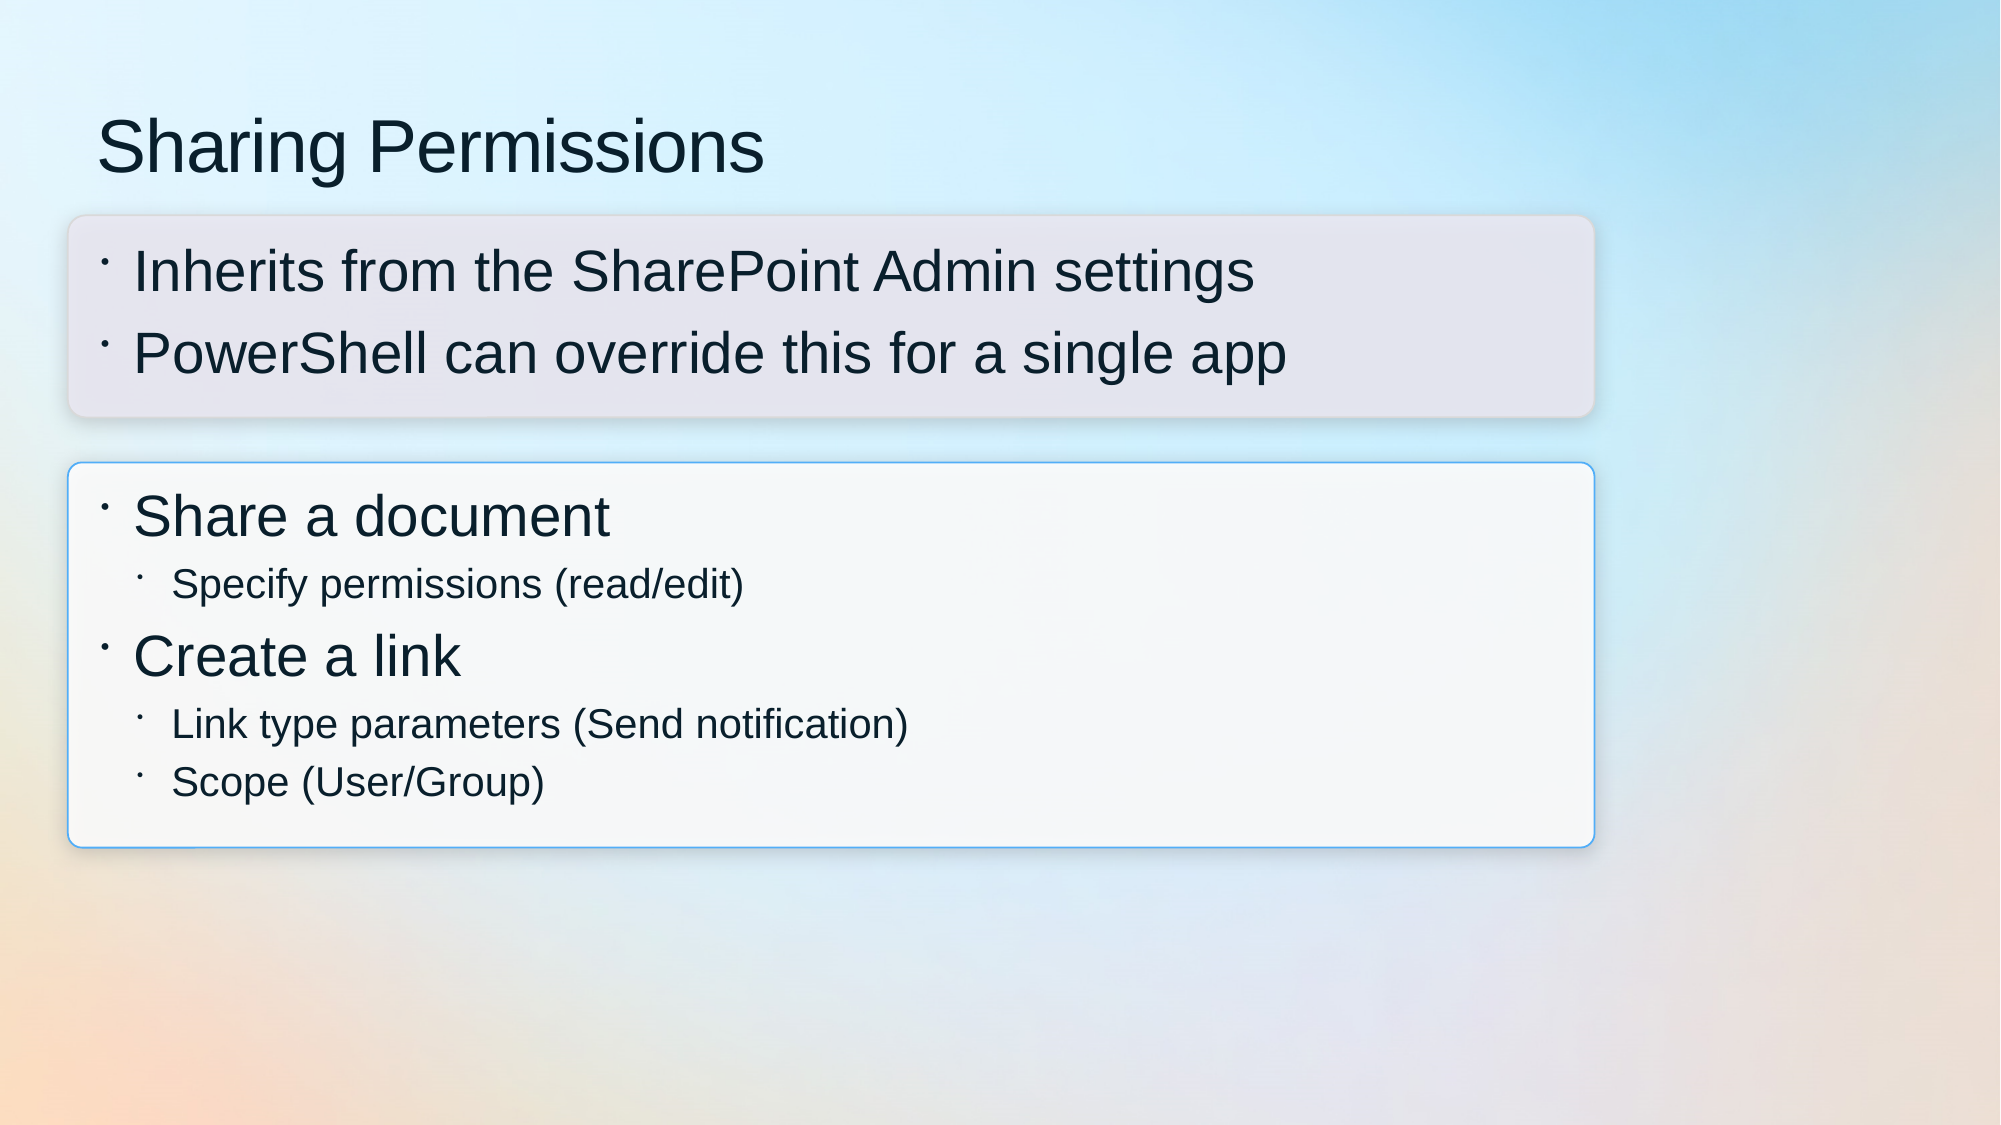

Sharing Permissions

Inherits from the SharePoint Admin settings
PowerShell can override this for a single app

Share a document
Specify permissions (read/edit)
Create a link
Link type parameters (Send notification)
Scope (User/Group)